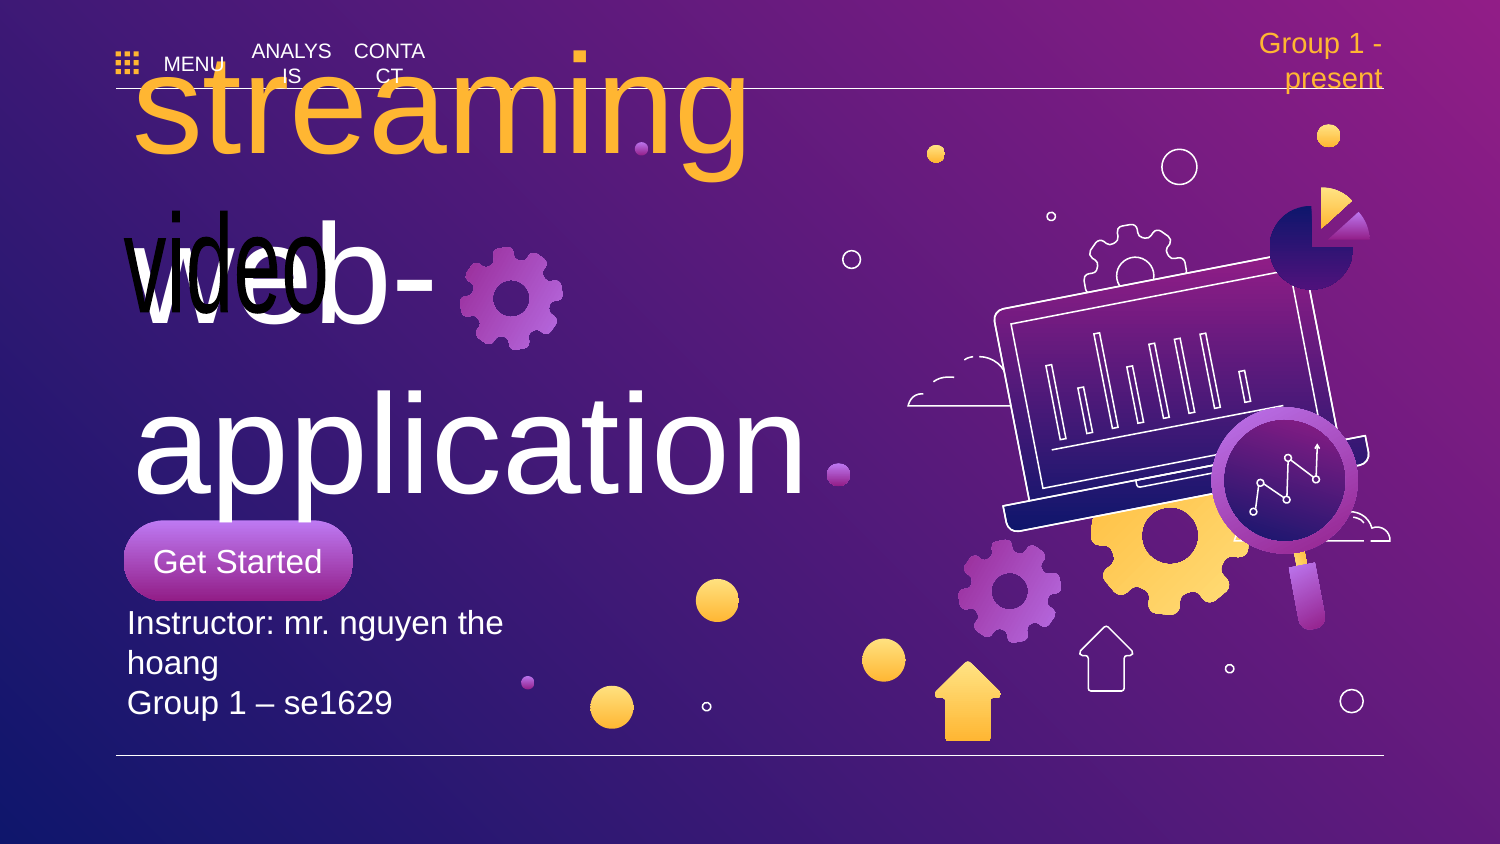

Group 1 - present
MENU
ANALYSIS
CONTACT

# streaming web-application
video

Get Started

Instructor: mr. nguyen the hoang
Group 1 – se1629